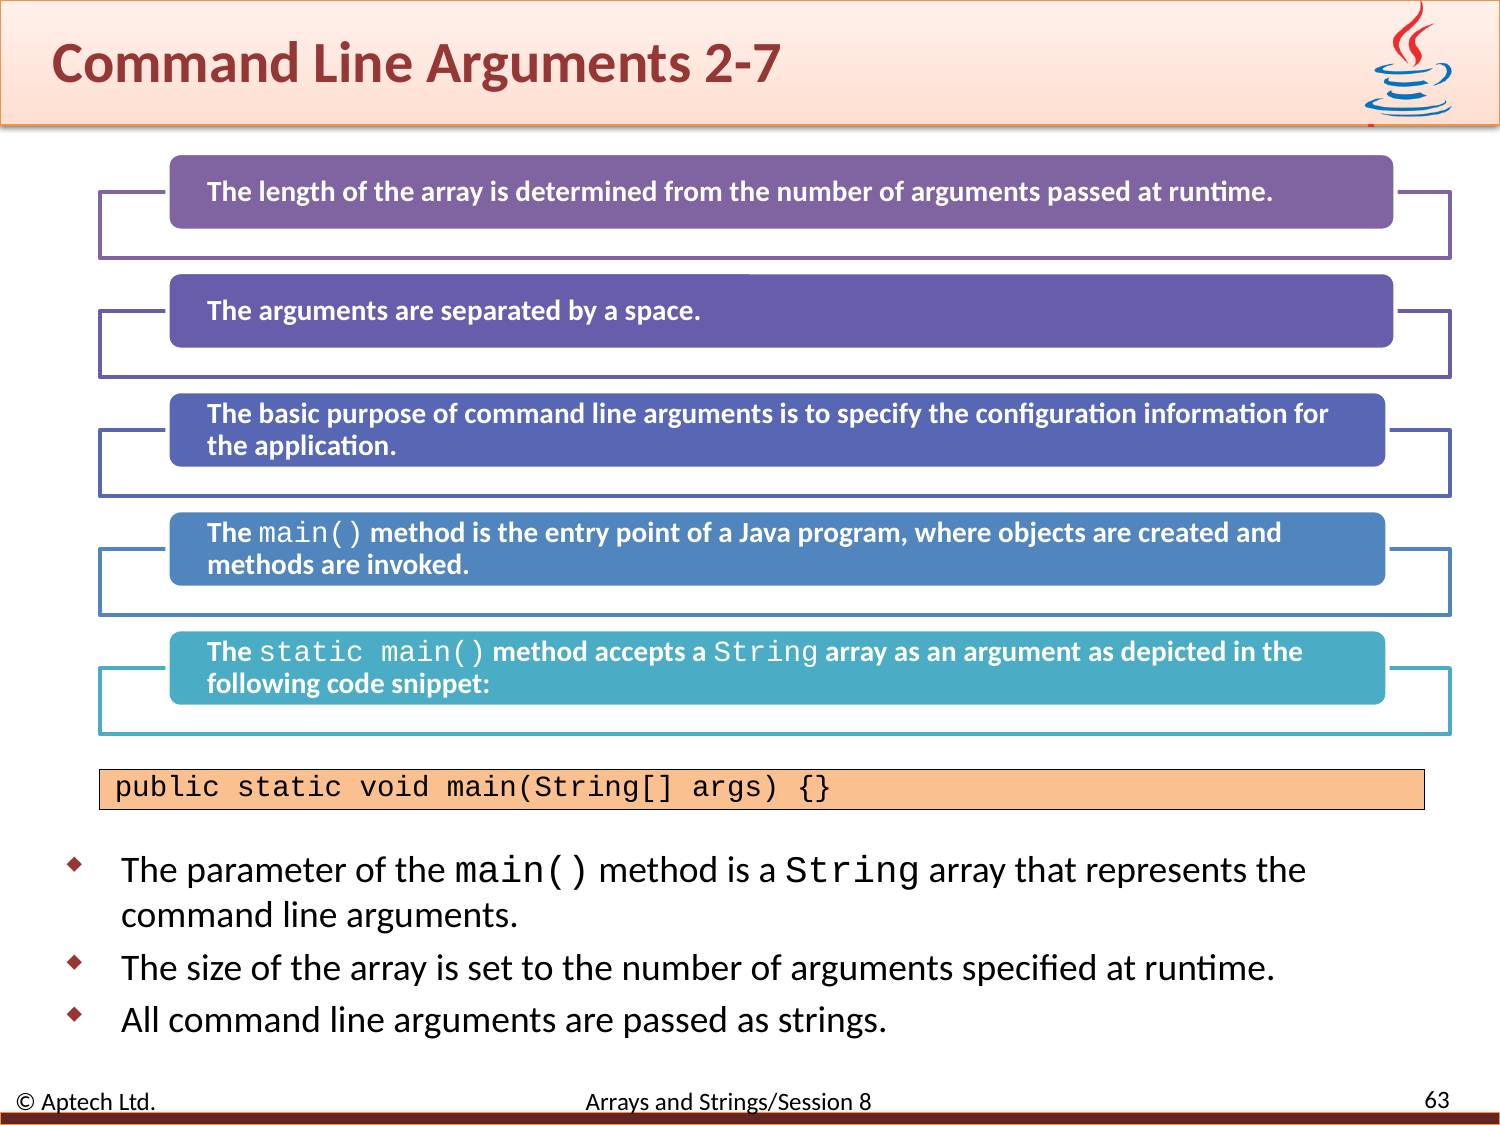

# Command Line Arguments 2-7
The length of the array is determined from the number of arguments passed at runtime.
The arguments are separated by a space.
The basic purpose of command line arguments is to specify the configuration information for the application.
The main() method is the entry point of a Java program, where objects are created and methods are invoked.
The static main() method accepts a String array as an argument as depicted in the following code snippet:
public static void main(String[] args) {}
The parameter of the main() method is a String array that represents the command line arguments.
The size of the array is set to the number of arguments specified at runtime.
All command line arguments are passed as strings.
63
© Aptech Ltd.                                                                           Arrays and Strings/Session 8